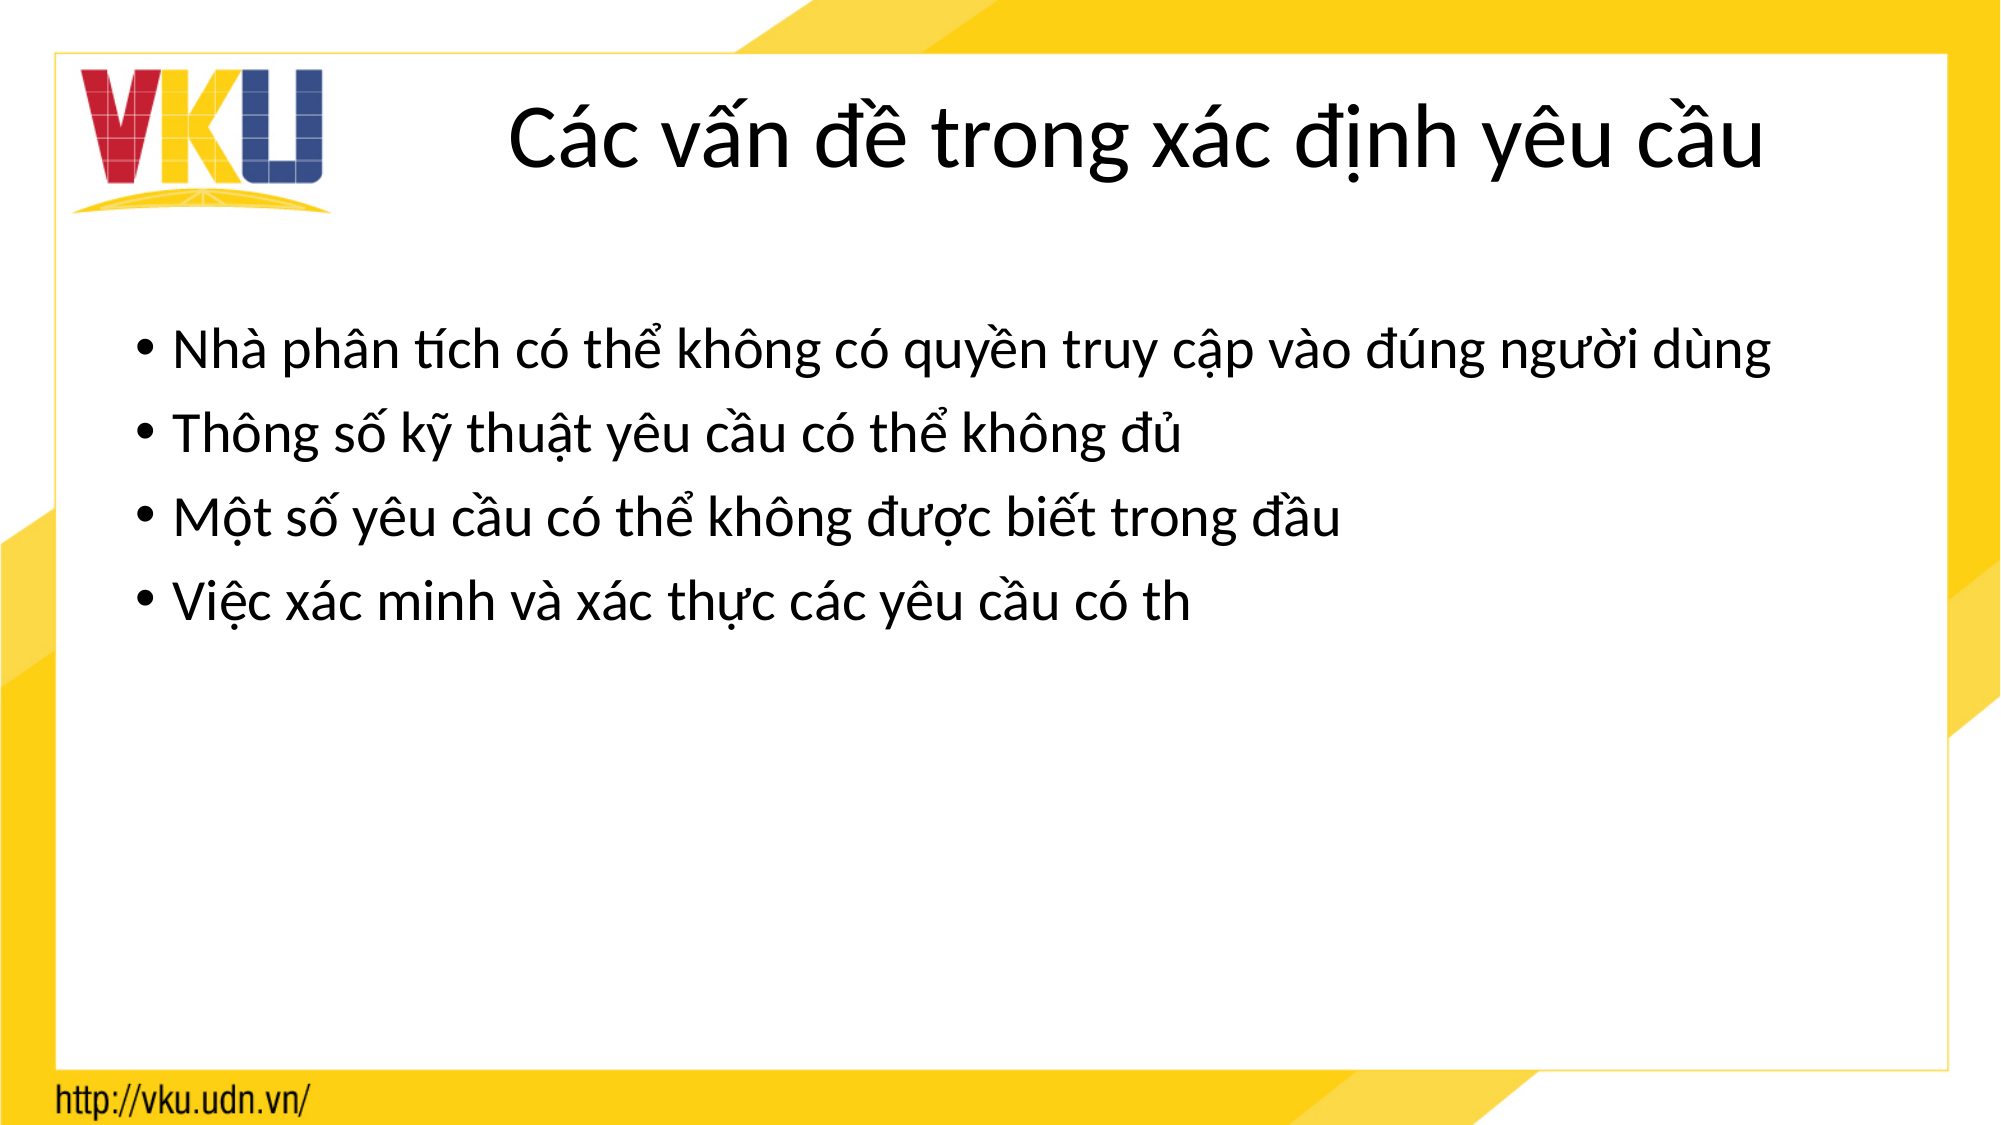

# Các vấn đề trong xác định yêu cầu
Nhà phân tích có thể không có quyền truy cập vào đúng người dùng
Thông số kỹ thuật yêu cầu có thể không đủ
Một số yêu cầu có thể không được biết trong đầu
Việc xác minh và xác thực các yêu cầu có th